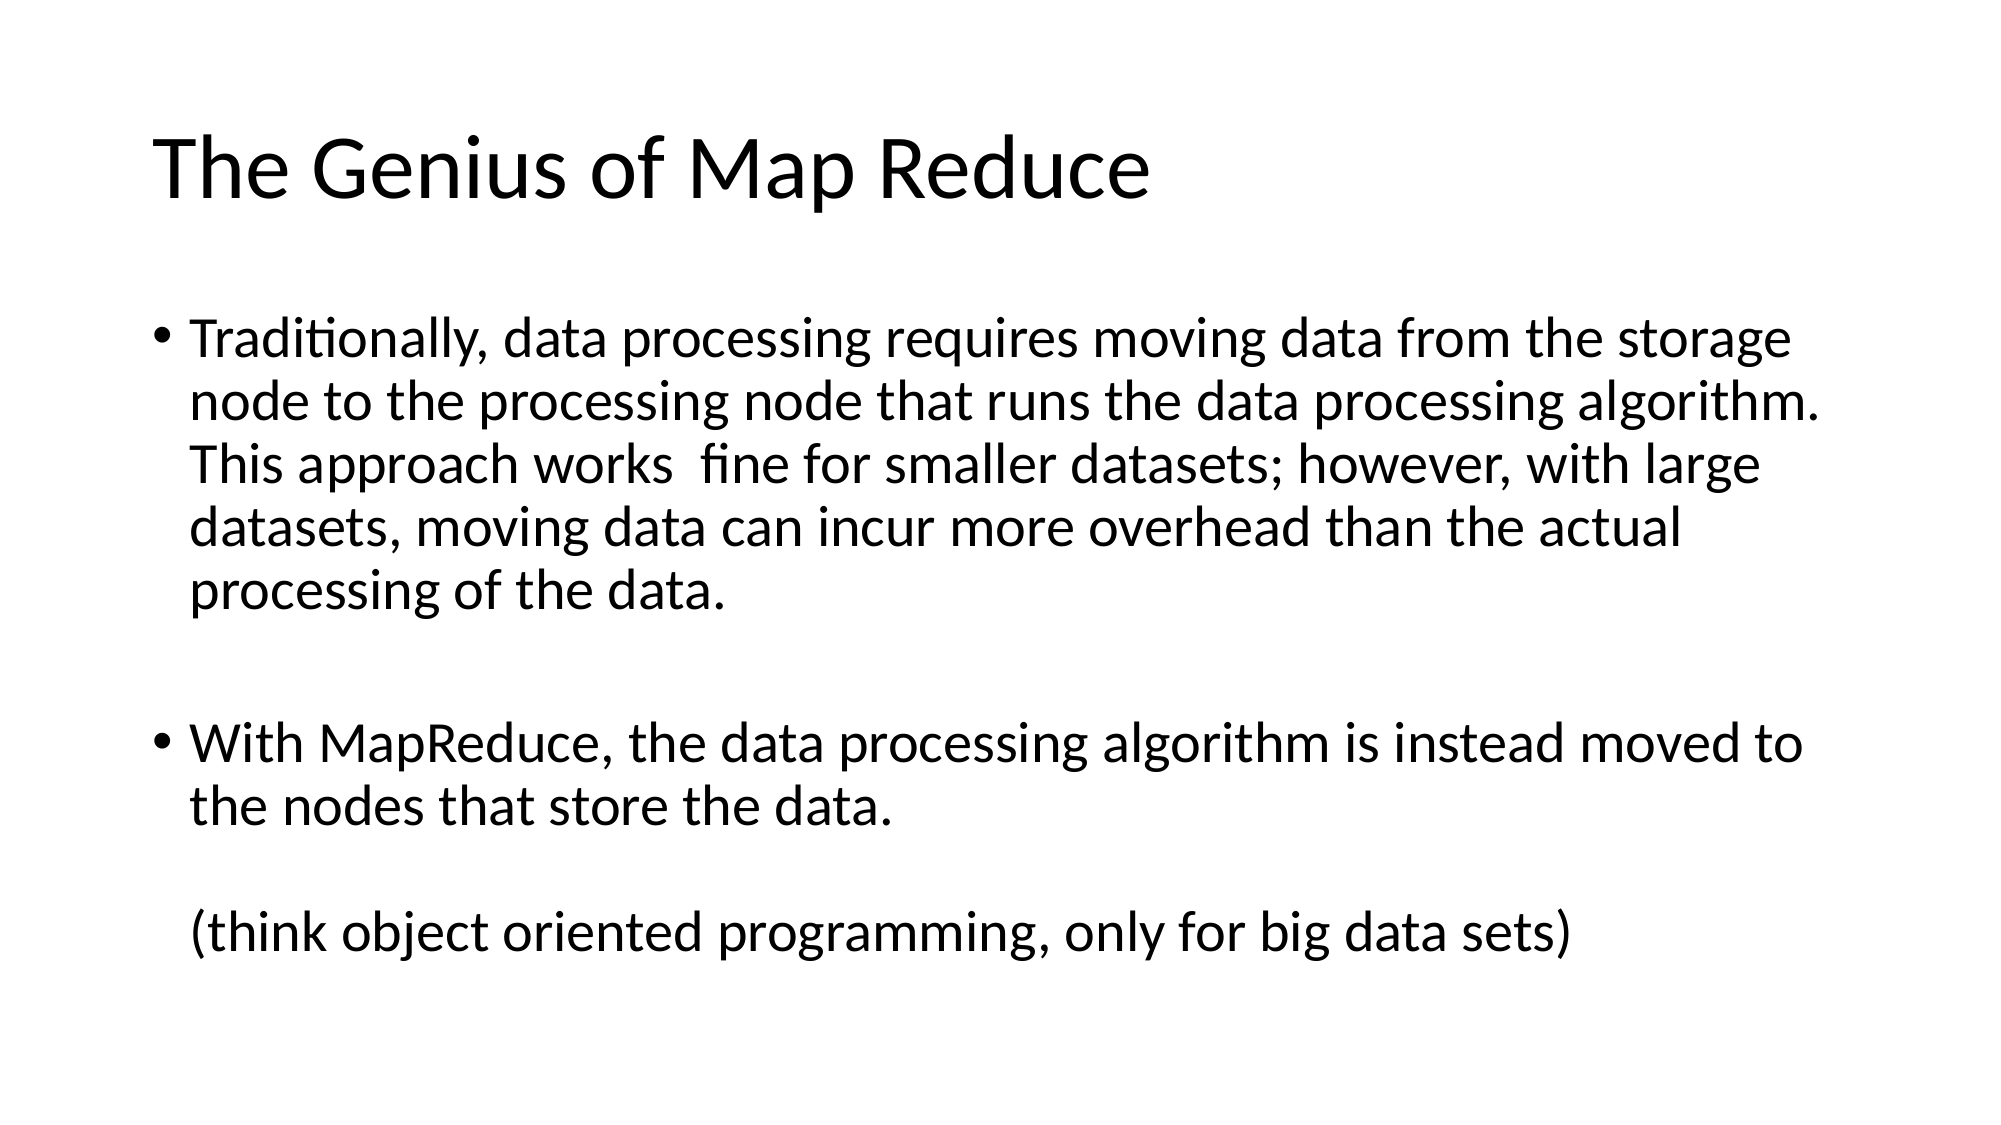

# The Genius of Map Reduce
Traditionally, data processing requires moving data from the storage node to the processing node that runs the data processing algorithm. This approach works  fine for smaller datasets; however, with large datasets, moving data can incur more overhead than the actual processing of the data.
With MapReduce, the data processing algorithm is instead moved to the nodes that store the data.
(think object oriented programming, only for big data sets)